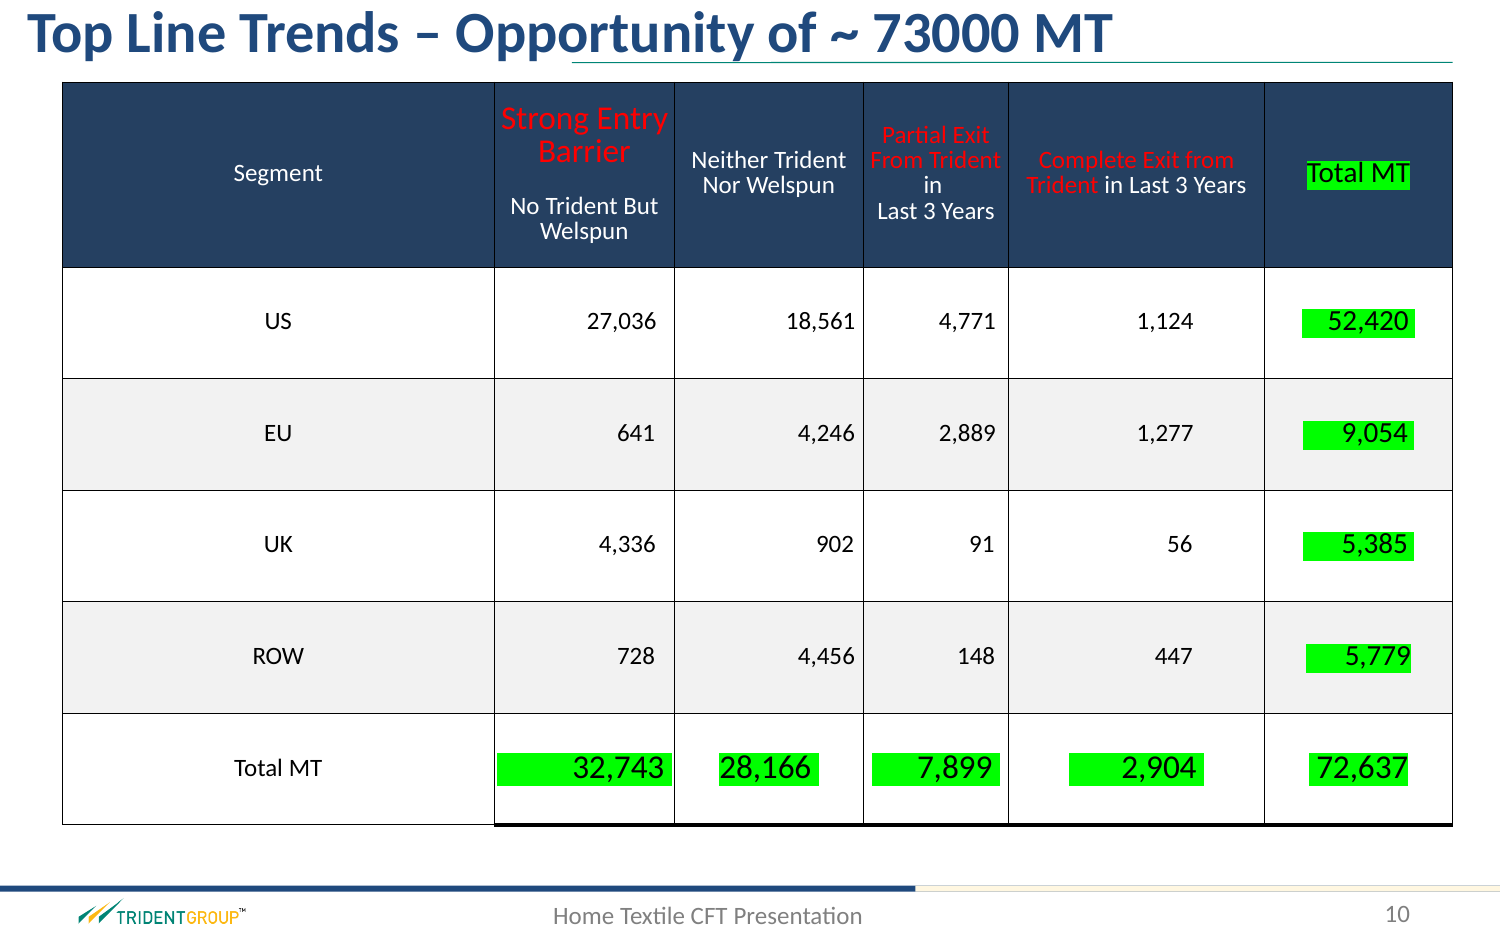

Top Line Trends – Opportunity of ~ 73000 MT
| Segment | Strong Entry Barrier No Trident But Welspun | Neither Trident Nor Welspun | Partial Exit From Trident in Last 3 Years | Complete Exit from Trident in Last 3 Years | Total MT |
| --- | --- | --- | --- | --- | --- |
| US | 27,036 | 18,561 | 4,771 | 1,124 | 52,420 |
| EU | 641 | 4,246 | 2,889 | 1,277 | 9,054 |
| UK | 4,336 | 902 | 91 | 56 | 5,385 |
| ROW | 728 | 4,456 | 148 | 447 | 5,779 |
| Total MT | 32,743 | 28,166 | 7,899 | 2,904 | 72,637 |